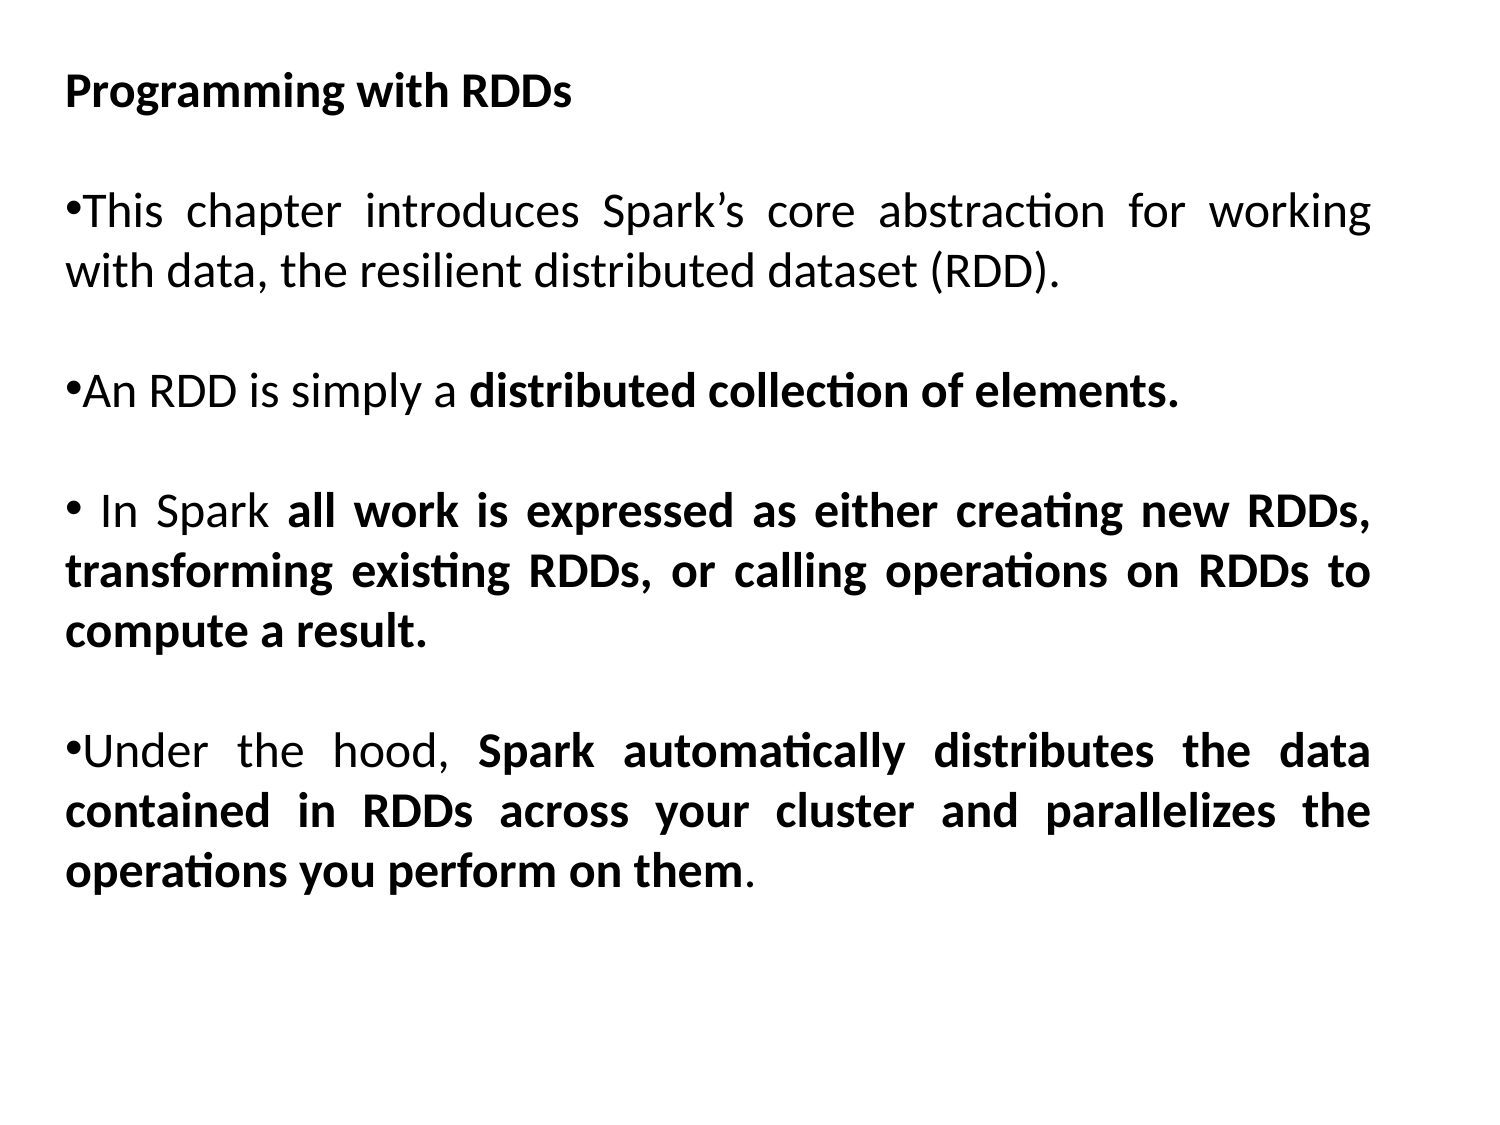

Programming with RDDs

This chapter introduces Spark’s core abstraction for working with data, the resilient distributed dataset (RDD).

An RDD is simply a distributed collection of elements.

 In Spark all work is expressed as either creating new RDDs, transforming existing RDDs, or calling operations on RDDs to compute a result.

Under the hood, Spark automatically distributes the data contained in RDDs across your cluster and parallelizes the operations you perform on them.